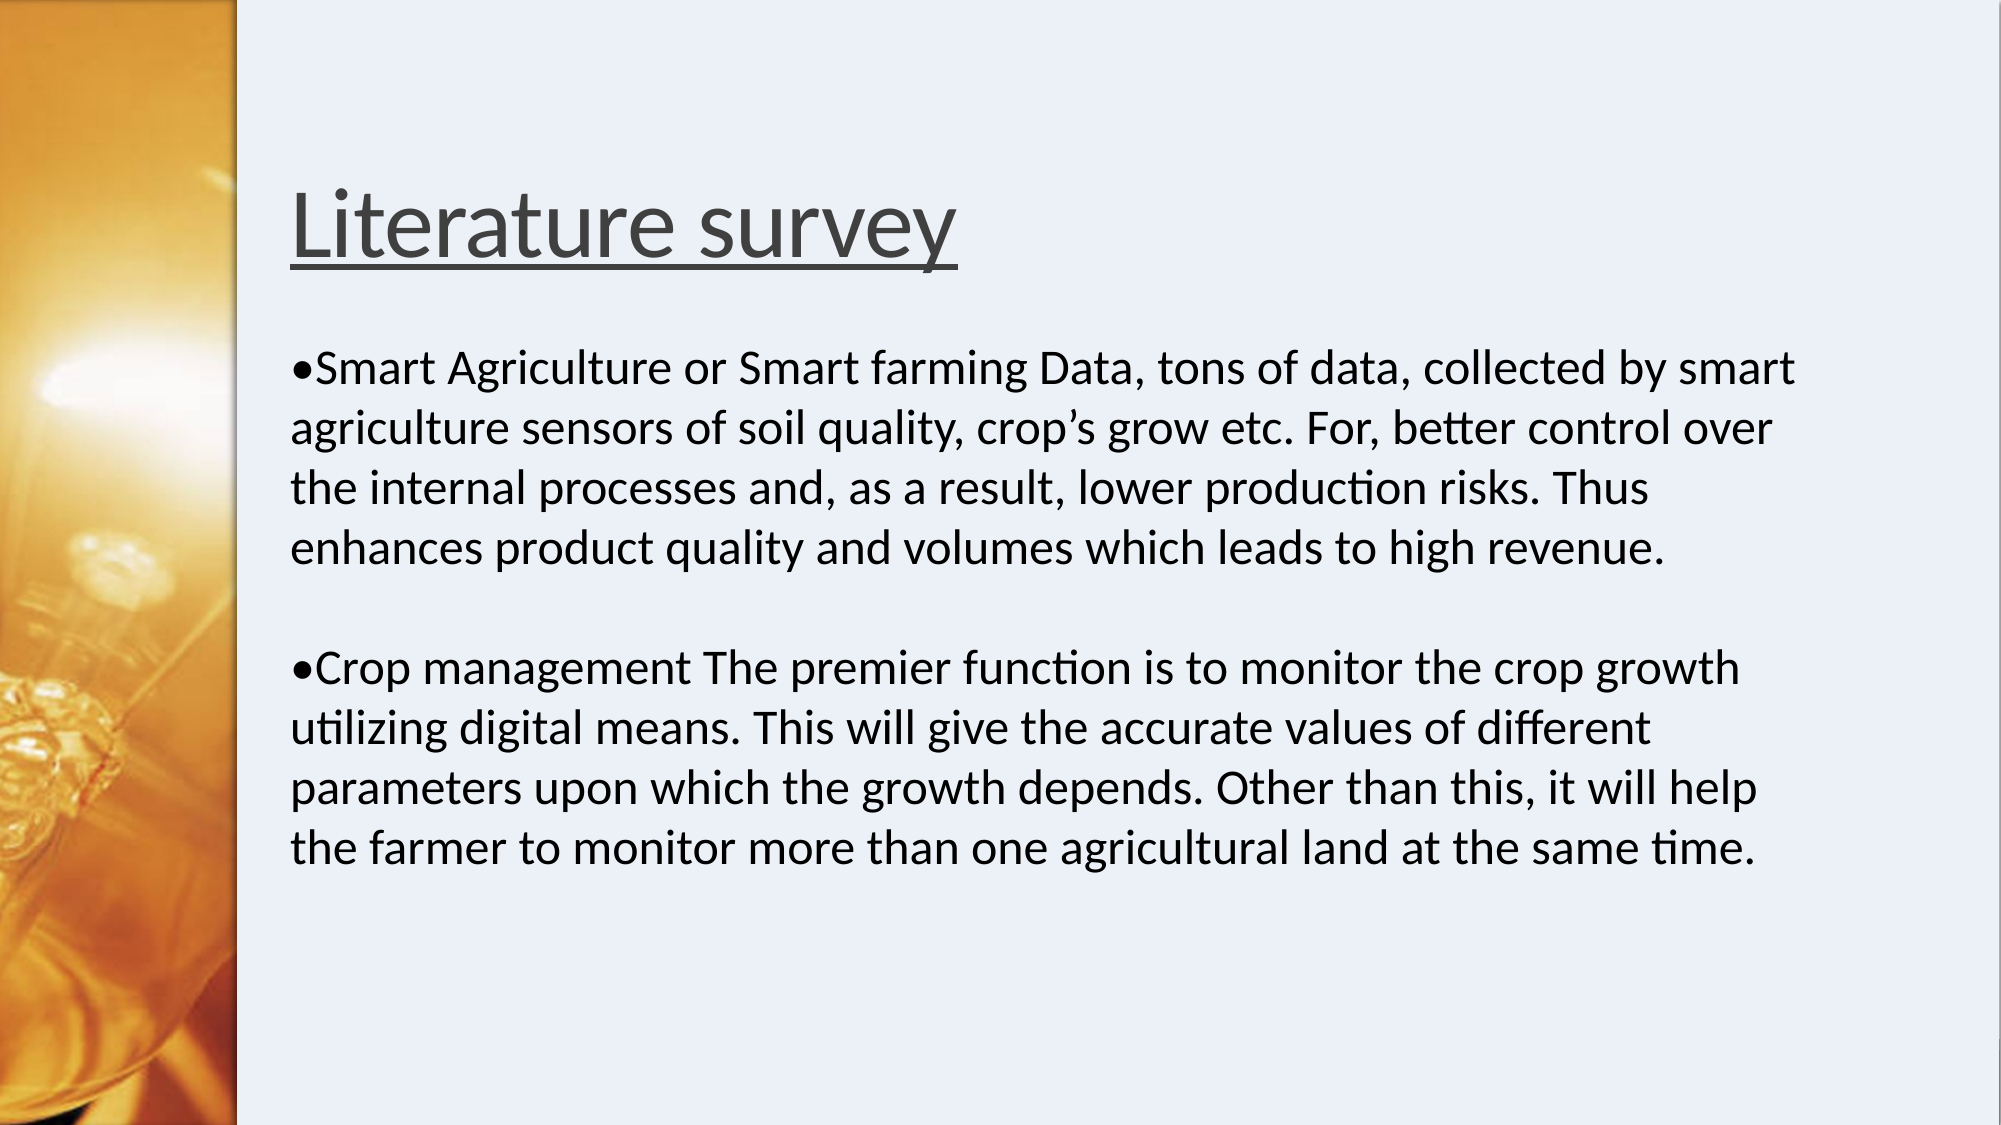

# Literature survey
•Smart Agriculture or Smart farming Data, tons of data, collected by smart agriculture sensors of soil quality, crop’s grow etc. For, better control over the internal processes and, as a result, lower production risks. Thus enhances product quality and volumes which leads to high revenue.

•Crop management The premier function is to monitor the crop growth utilizing digital means. This will give the accurate values of different parameters upon which the growth depends. Other than this, it will help the farmer to monitor more than one agricultural land at the same time.